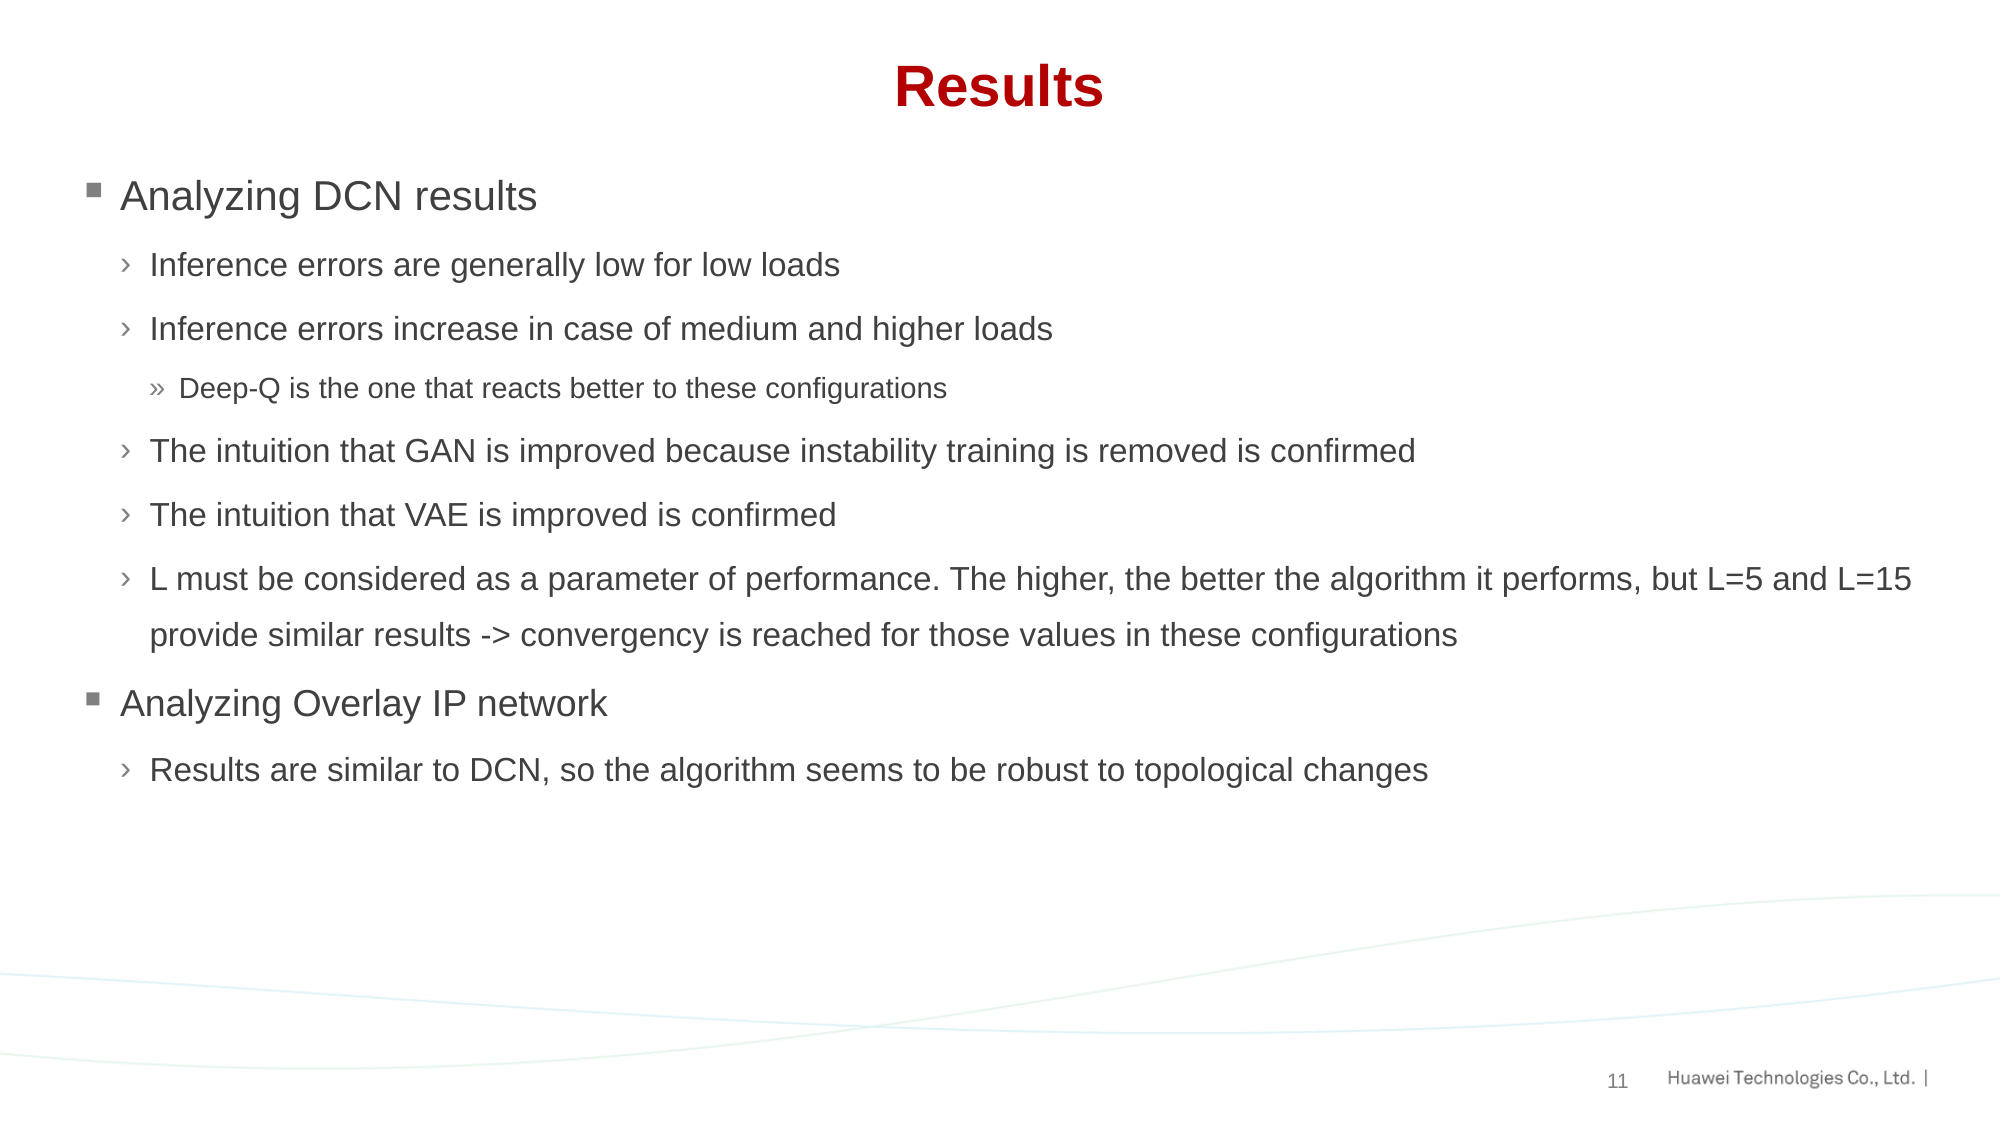

# Results
Analyzing DCN results
Inference errors are generally low for low loads
Inference errors increase in case of medium and higher loads
Deep-Q is the one that reacts better to these configurations
The intuition that GAN is improved because instability training is removed is confirmed
The intuition that VAE is improved is confirmed
L must be considered as a parameter of performance. The higher, the better the algorithm it performs, but L=5 and L=15 provide similar results -> convergency is reached for those values in these configurations
Analyzing Overlay IP network
Results are similar to DCN, so the algorithm seems to be robust to topological changes